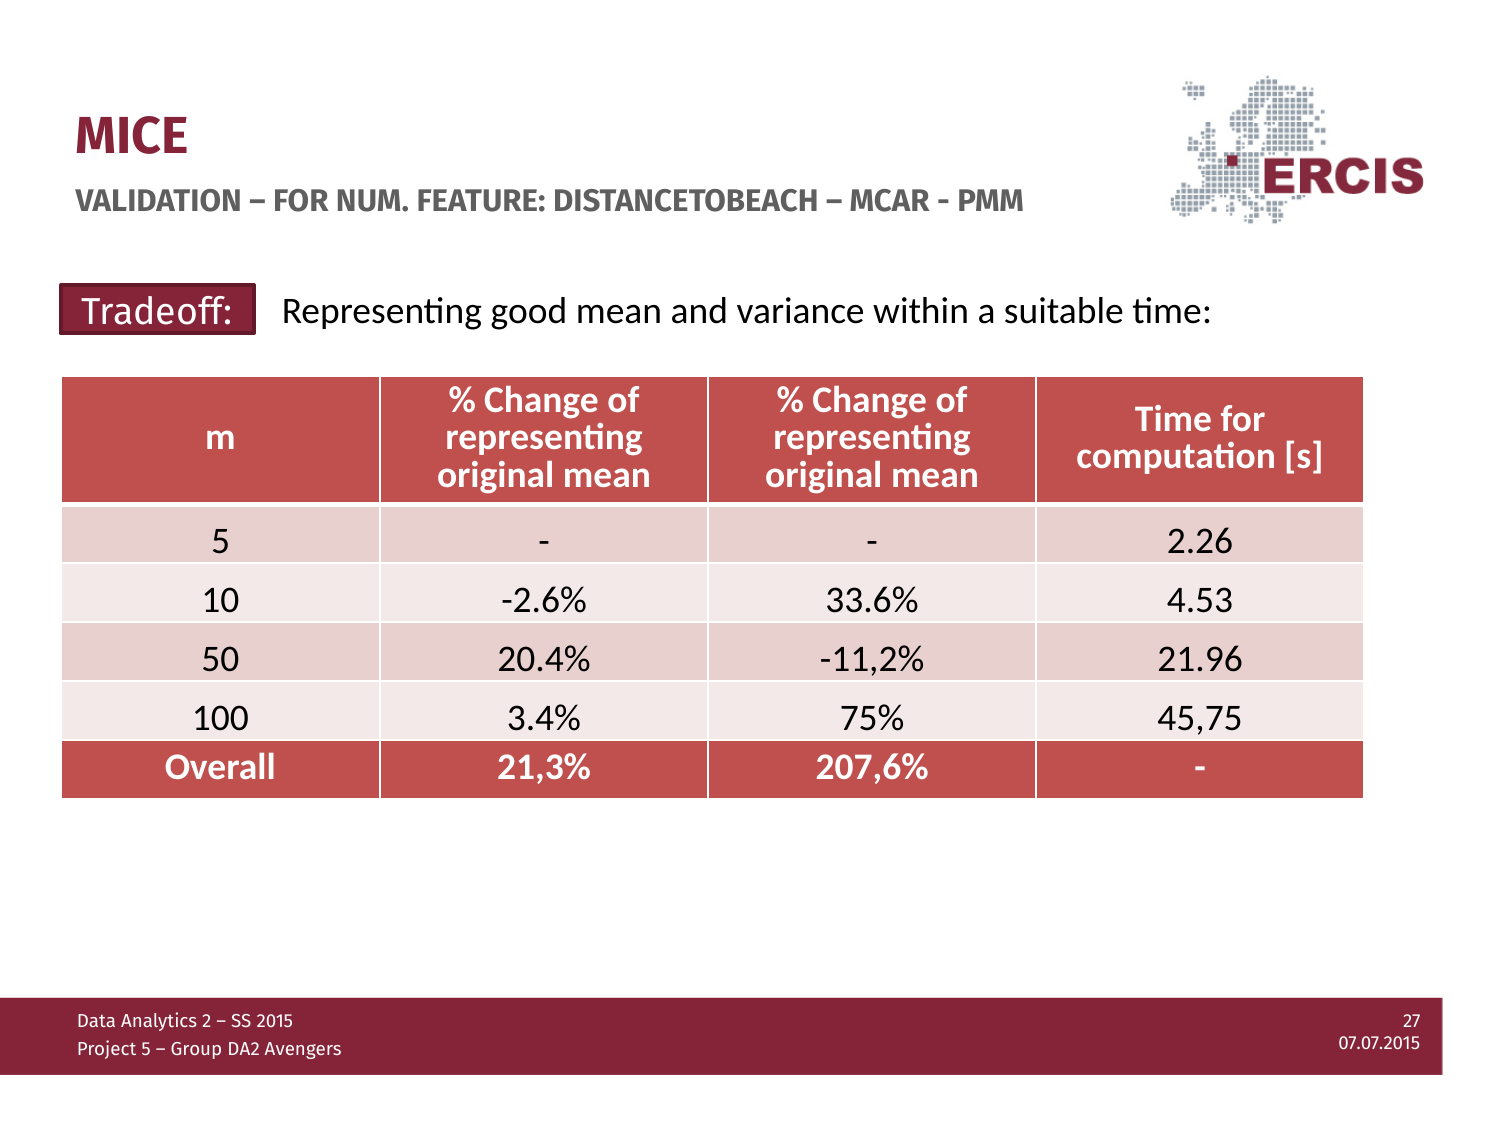

MICE
Validation – for num. feature: distancetobeach – MCAR - PMM
Representing good mean and variance within a suitable time:
Tradeoff:
| m | % Change of representing original mean | % Change of representing original mean | Time for computation [s] |
| --- | --- | --- | --- |
| 5 | - | - | 2.26 |
| 10 | -2.6% | 33.6% | 4.53 |
| 50 | 20.4% | -11,2% | 21.96 |
| 100 | 3.4% | 75% | 45,75 |
| Overall | 21,3% | 207,6% | - |